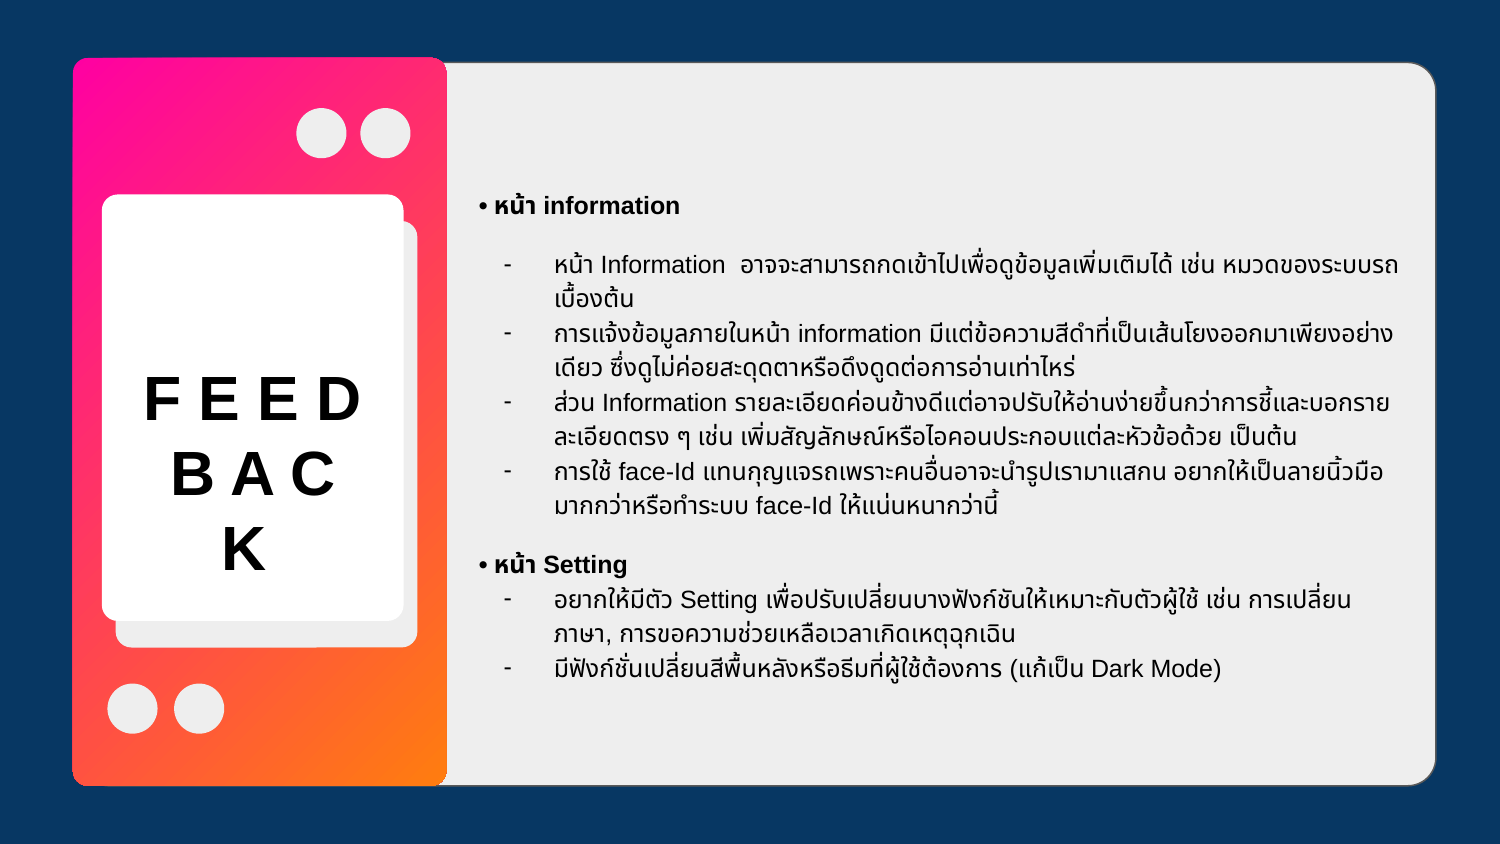

• หน้า information
หน้า Information  อาจจะสามารถกดเข้าไปเพื่อดูข้อมูลเพิ่มเติมได้ เช่น หมวดของระบบรถเบื้องต้น
การแจ้งข้อมูลภายในหน้า information มีแต่ข้อความสีดำที่เป็นเส้นโยงออกมาเพียงอย่างเดียว ซึ่งดูไม่ค่อยสะดุดตาหรือดึงดูดต่อการอ่านเท่าไหร่
ส่วน Information รายละเอียดค่อนข้างดีแต่อาจปรับให้อ่านง่ายขึ้นกว่าการชี้และบอกรายละเอียดตรง ๆ เช่น เพิ่มสัญลักษณ์หรือไอคอนประกอบแต่ละหัวข้อด้วย เป็นต้น
การใช้ face-Id แทนกุญแจรถเพราะคนอื่นอาจะนำรูปเรามาแสกน อยากให้เป็นลายนิ้วมือมากกว่าหรือทำระบบ face-Id ให้แน่นหนากว่านี้
• หน้า Setting
อยากให้มีตัว Setting เพื่อปรับเปลี่ยนบางฟังก์ชันให้เหมาะกับตัวผู้ใช้ เช่น การเปลี่ยนภาษา, การขอความช่วยเหลือเวลาเกิดเหตุฉุกเฉิน
มีฟังก์ชั่นเปลี่ยนสีพื้นหลังหรือธีมที่ผู้ใช้ต้องการ (แก้เป็น Dark Mode)

F E E D
B A C K